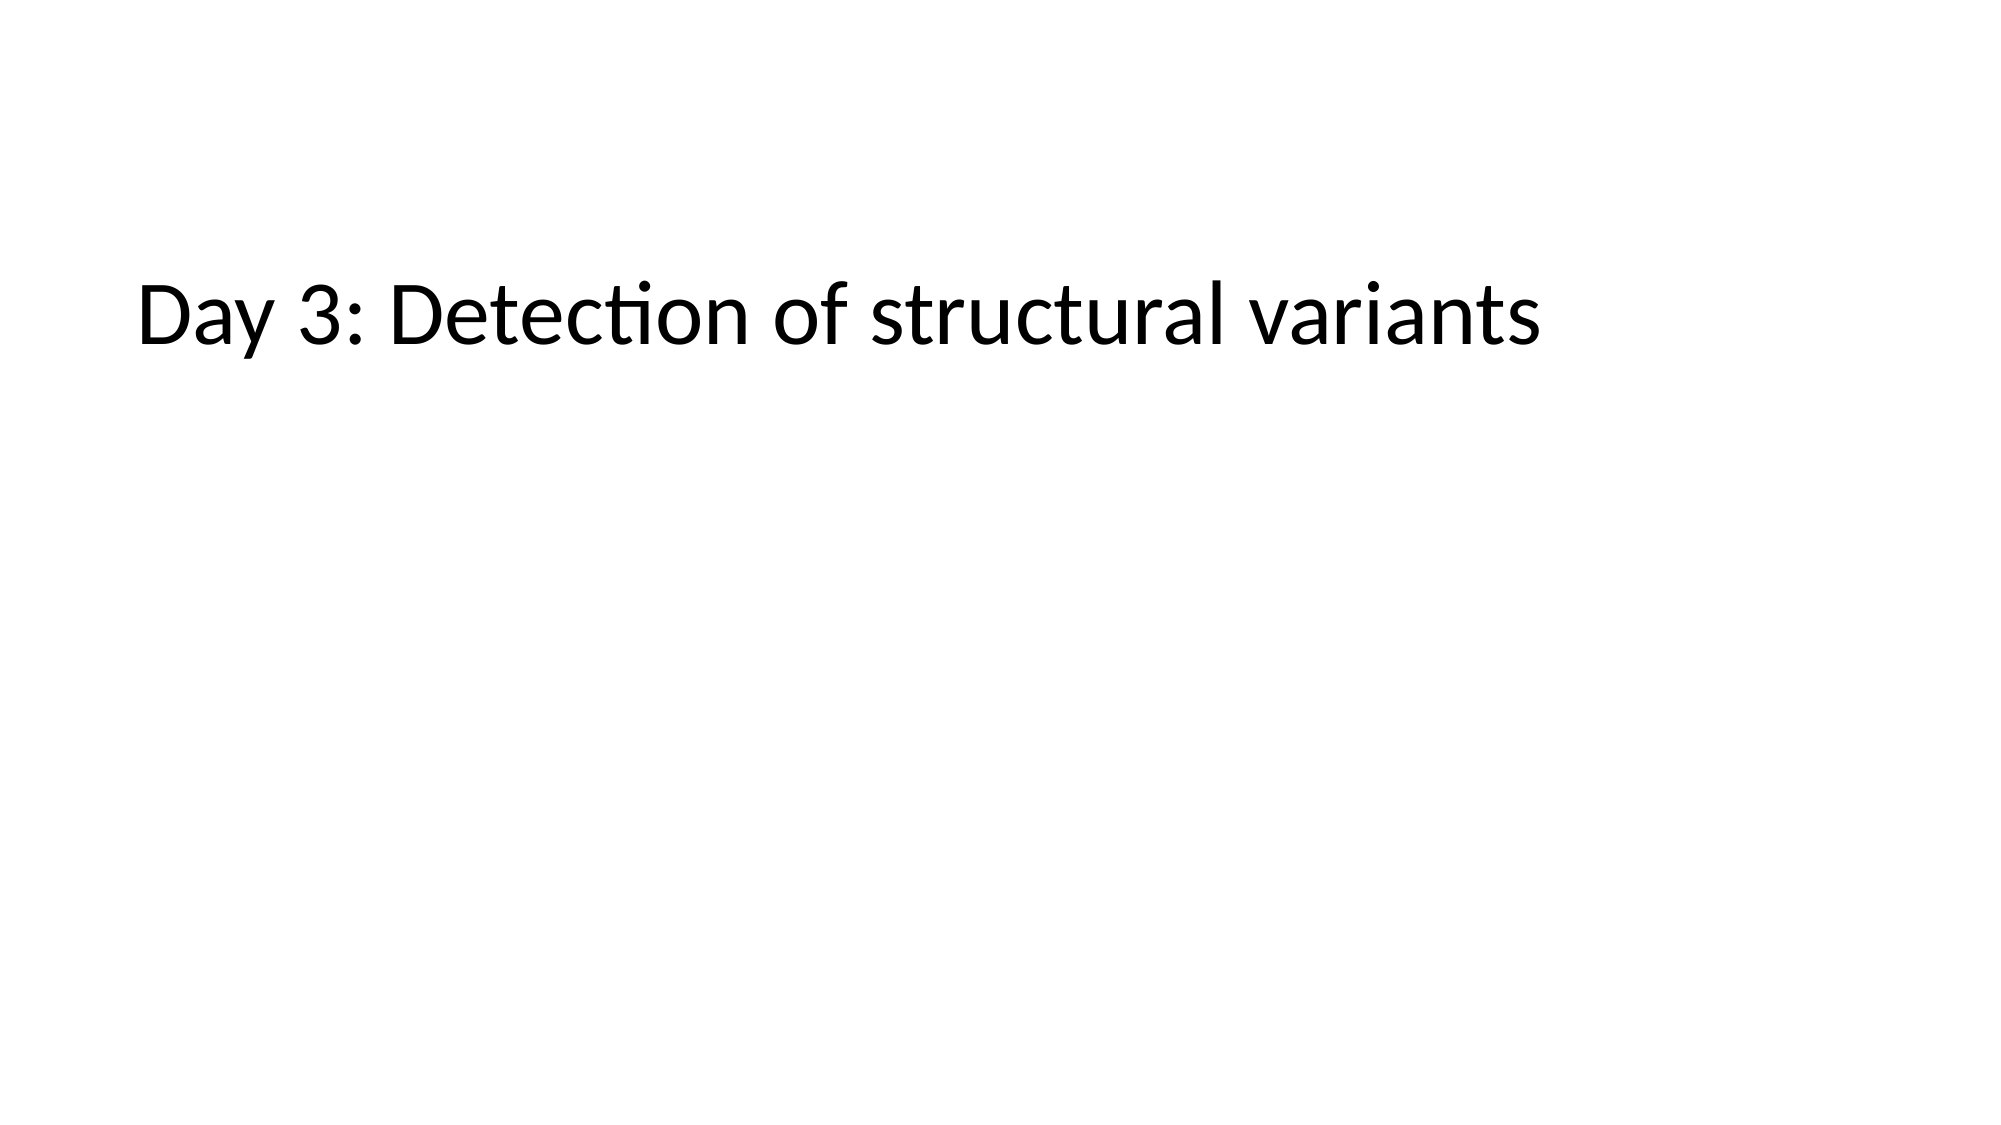

# Day 3: Detection of structural variants